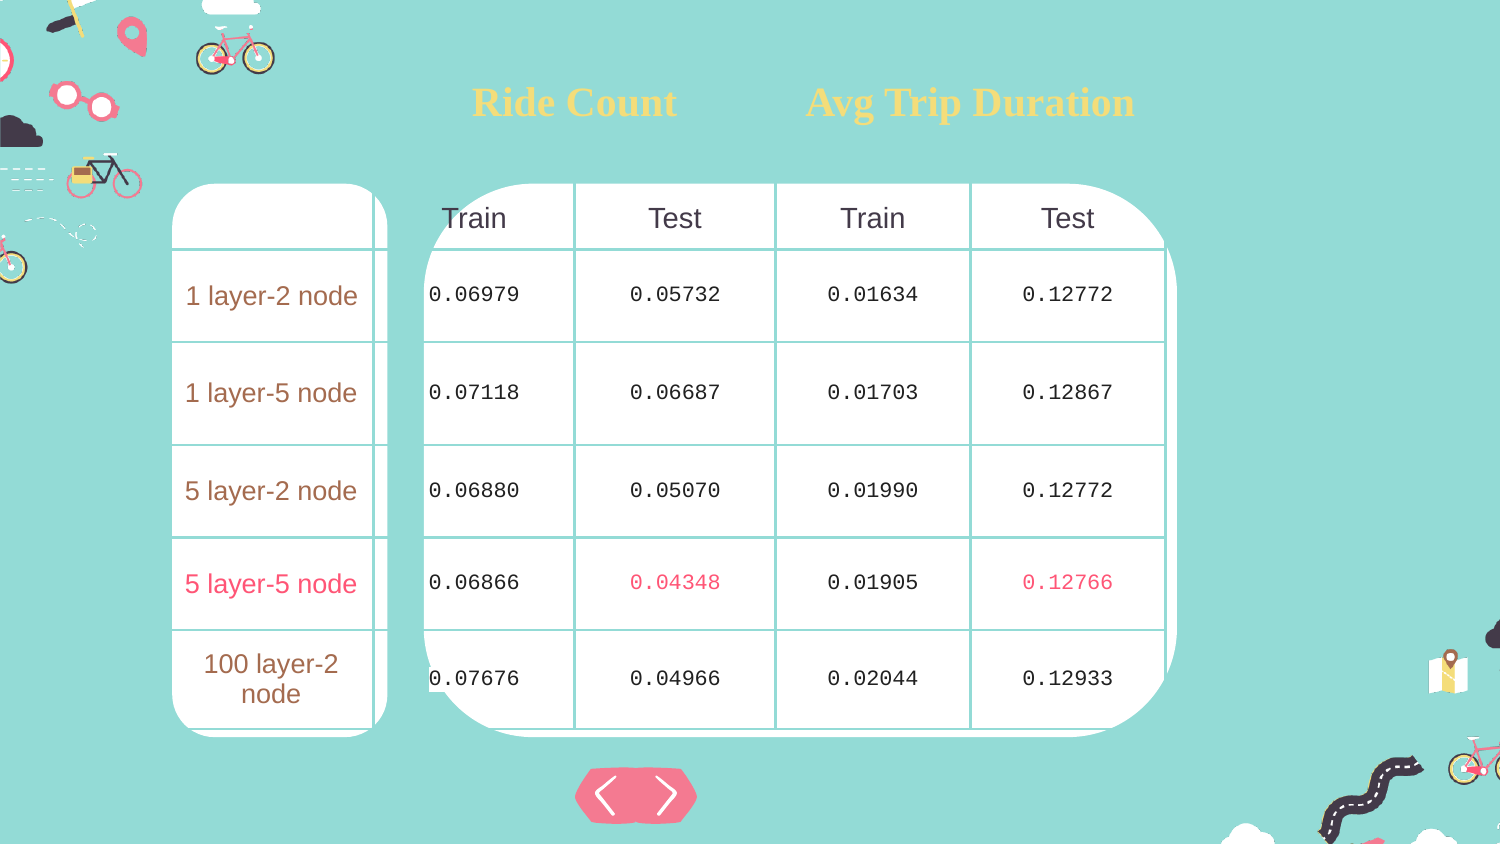

|  | Ride Count |  | Avg Trip Duration |  |
| --- | --- | --- | --- | --- |
|  | Train | Test | Train | Test |
| 1 layer-2 node | 0.06979 | 0.05732 | 0.01634 | 0.12772 |
| 1 layer-5 node | 0.07118 | 0.06687 | 0.01703 | 0.12867 |
| 5 layer-2 node | 0.06880 | 0.05070 | 0.01990 | 0.12772 |
| 5 layer-5 node | 0.06866 | 0.04348 | 0.01905 | 0.12766 |
| 100 layer-2 node | 0.07676 | 0.04966 | 0.02044 | 0.12933 |